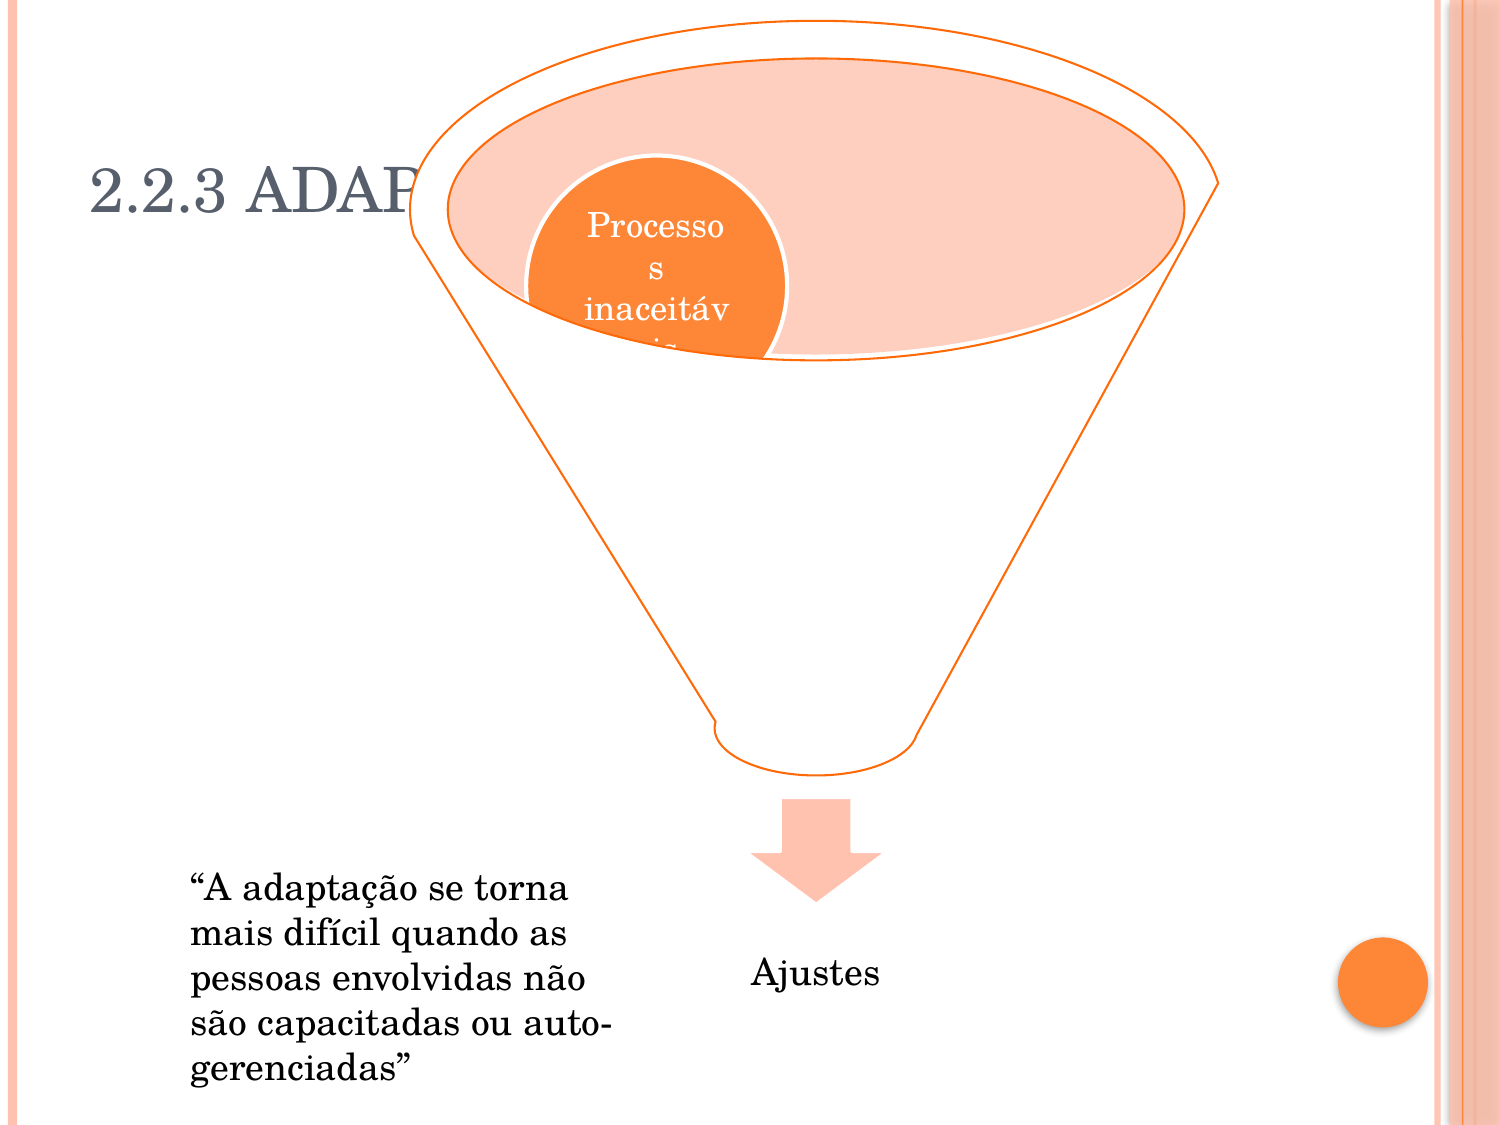

Processos inaceitáveis
Produto resultante insatisfatório
Ajustes
# 2.2.3 Adaptação
“A adaptação se torna mais difícil quando as pessoas envolvidas não são capacitadas ou auto-gerenciadas”